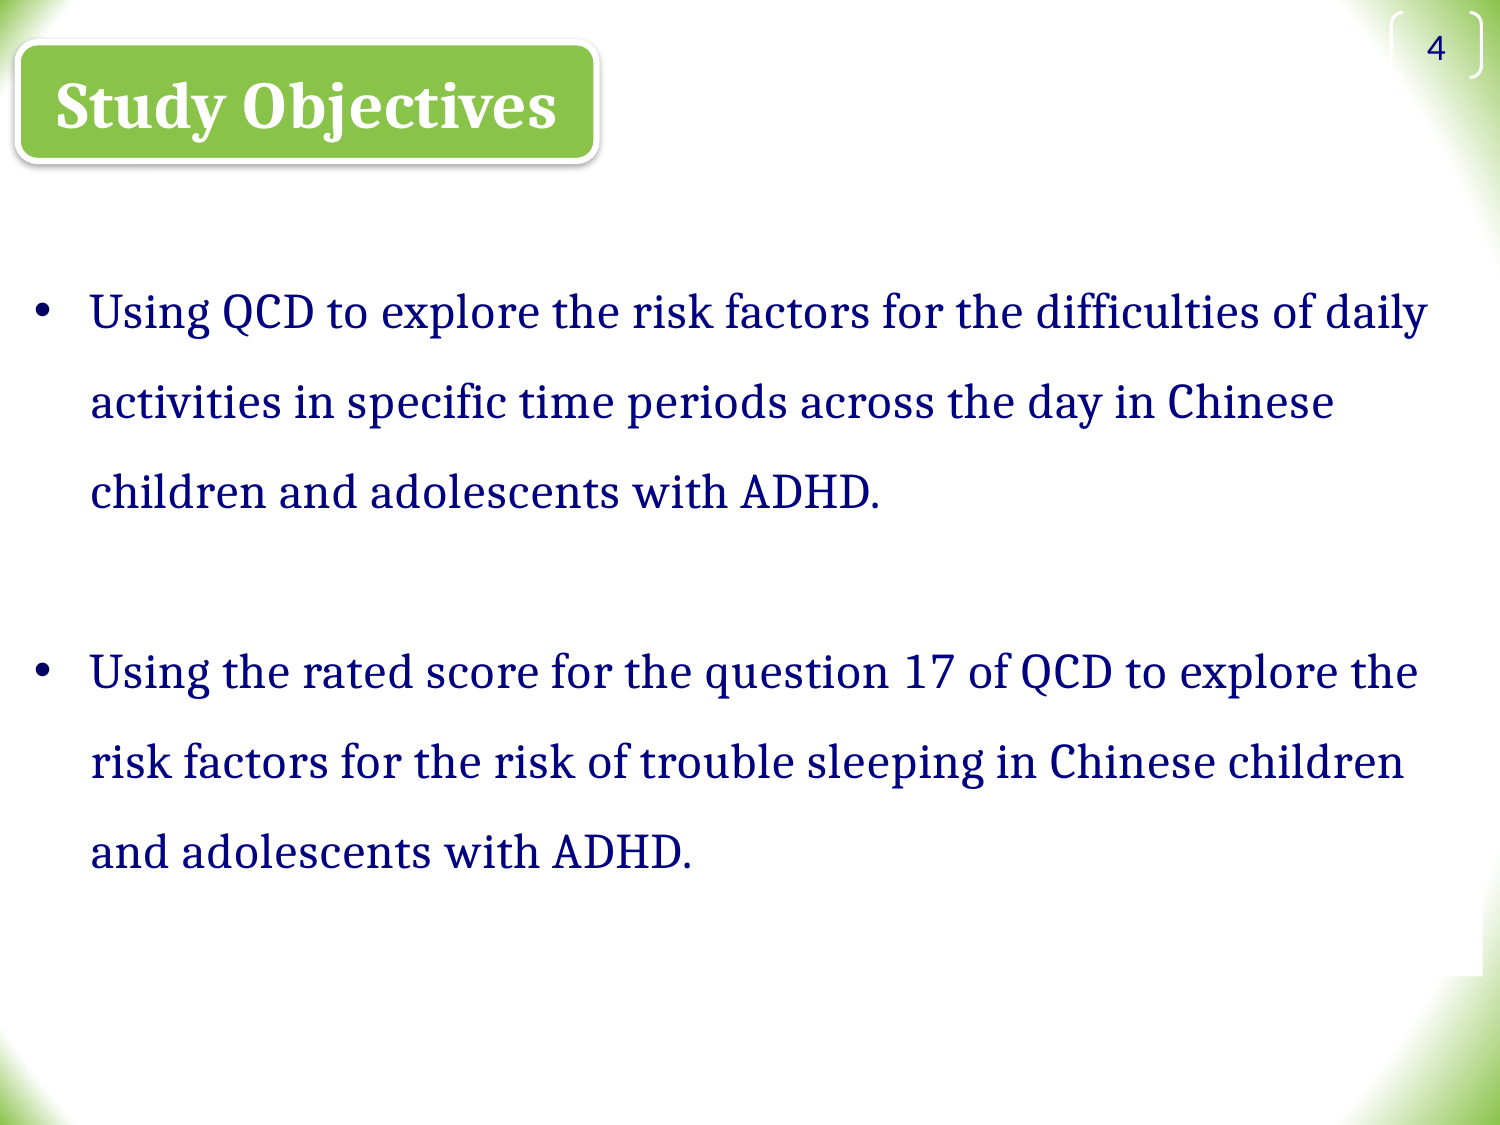

4
Study Objectives
Using QCD to explore the risk factors for the difficulties of daily activities in specific time periods across the day in Chinese children and adolescents with ADHD.

Using the rated score for the question 17 of QCD to explore the risk factors for the risk of trouble sleeping in Chinese children and adolescents with ADHD.